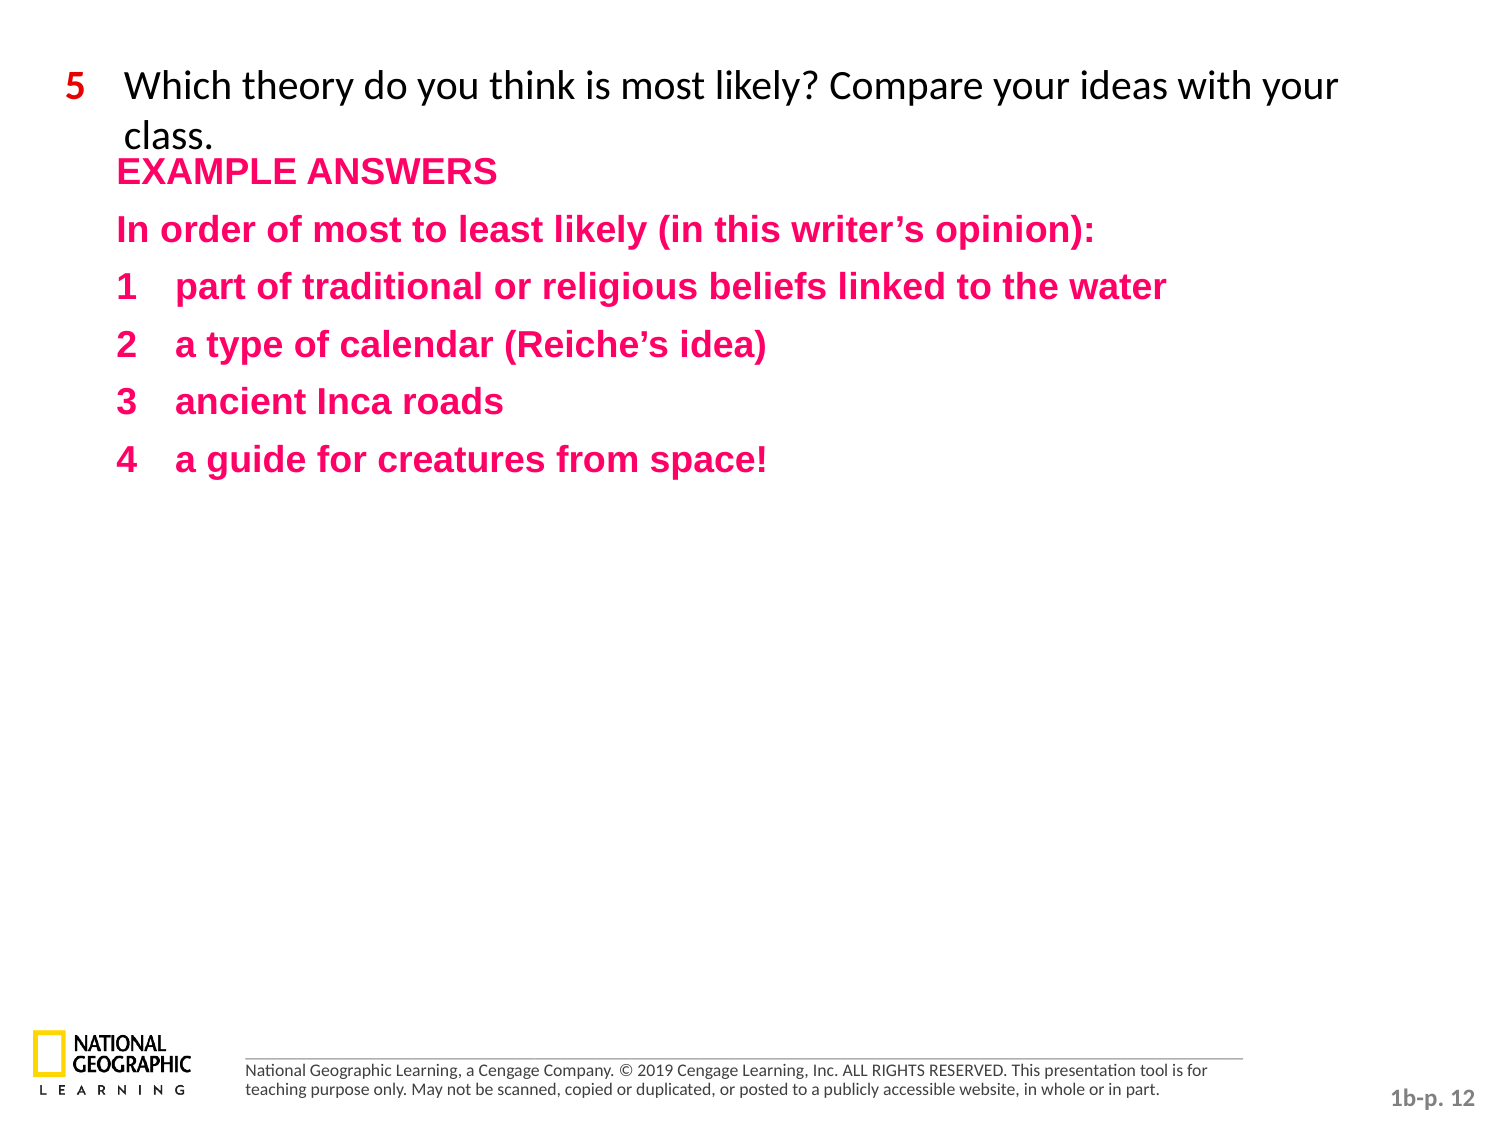

5 	Which theory do you think is most likely? Compare your ideas with your class.
EXAMPLE ANSWERS
In order of most to least likely (in this writer’s opinion):
1 	part of traditional or religious beliefs linked to the water
2 	a type of calendar (Reiche’s idea)
3 	ancient Inca roads
4 	a guide for creatures from space!
1b-p. 12